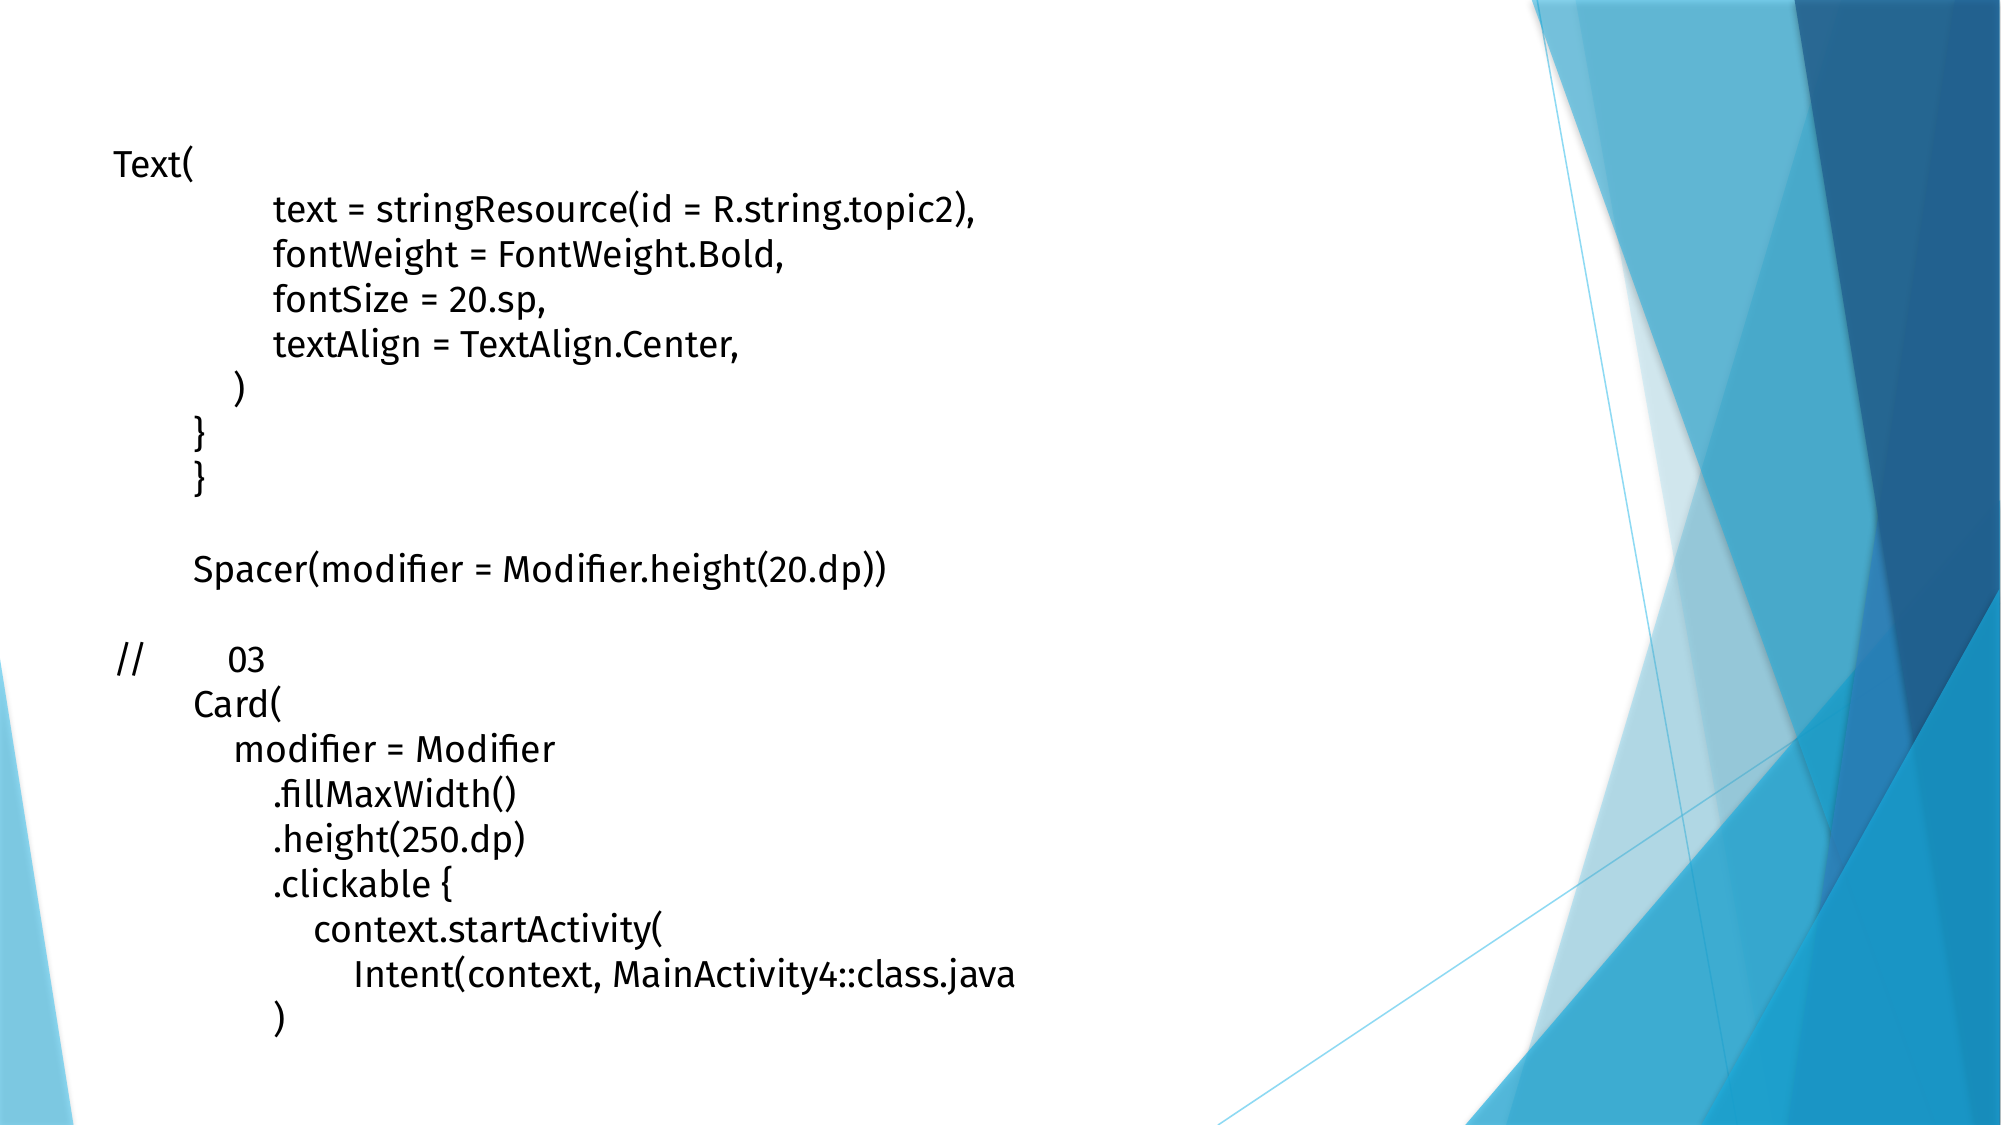

Text(
                text = stringResource(id = R.string.topic2),
                fontWeight = FontWeight.Bold,
                fontSize = 20.sp,
                textAlign = TextAlign.Center,
            )
        }
        }

        Spacer(modifier = Modifier.height(20.dp))

//        03
        Card(
            modifier = Modifier
                .fillMaxWidth()
                .height(250.dp)
                .clickable {
                    context.startActivity(
                        Intent(context, MainActivity4::class.java
                )